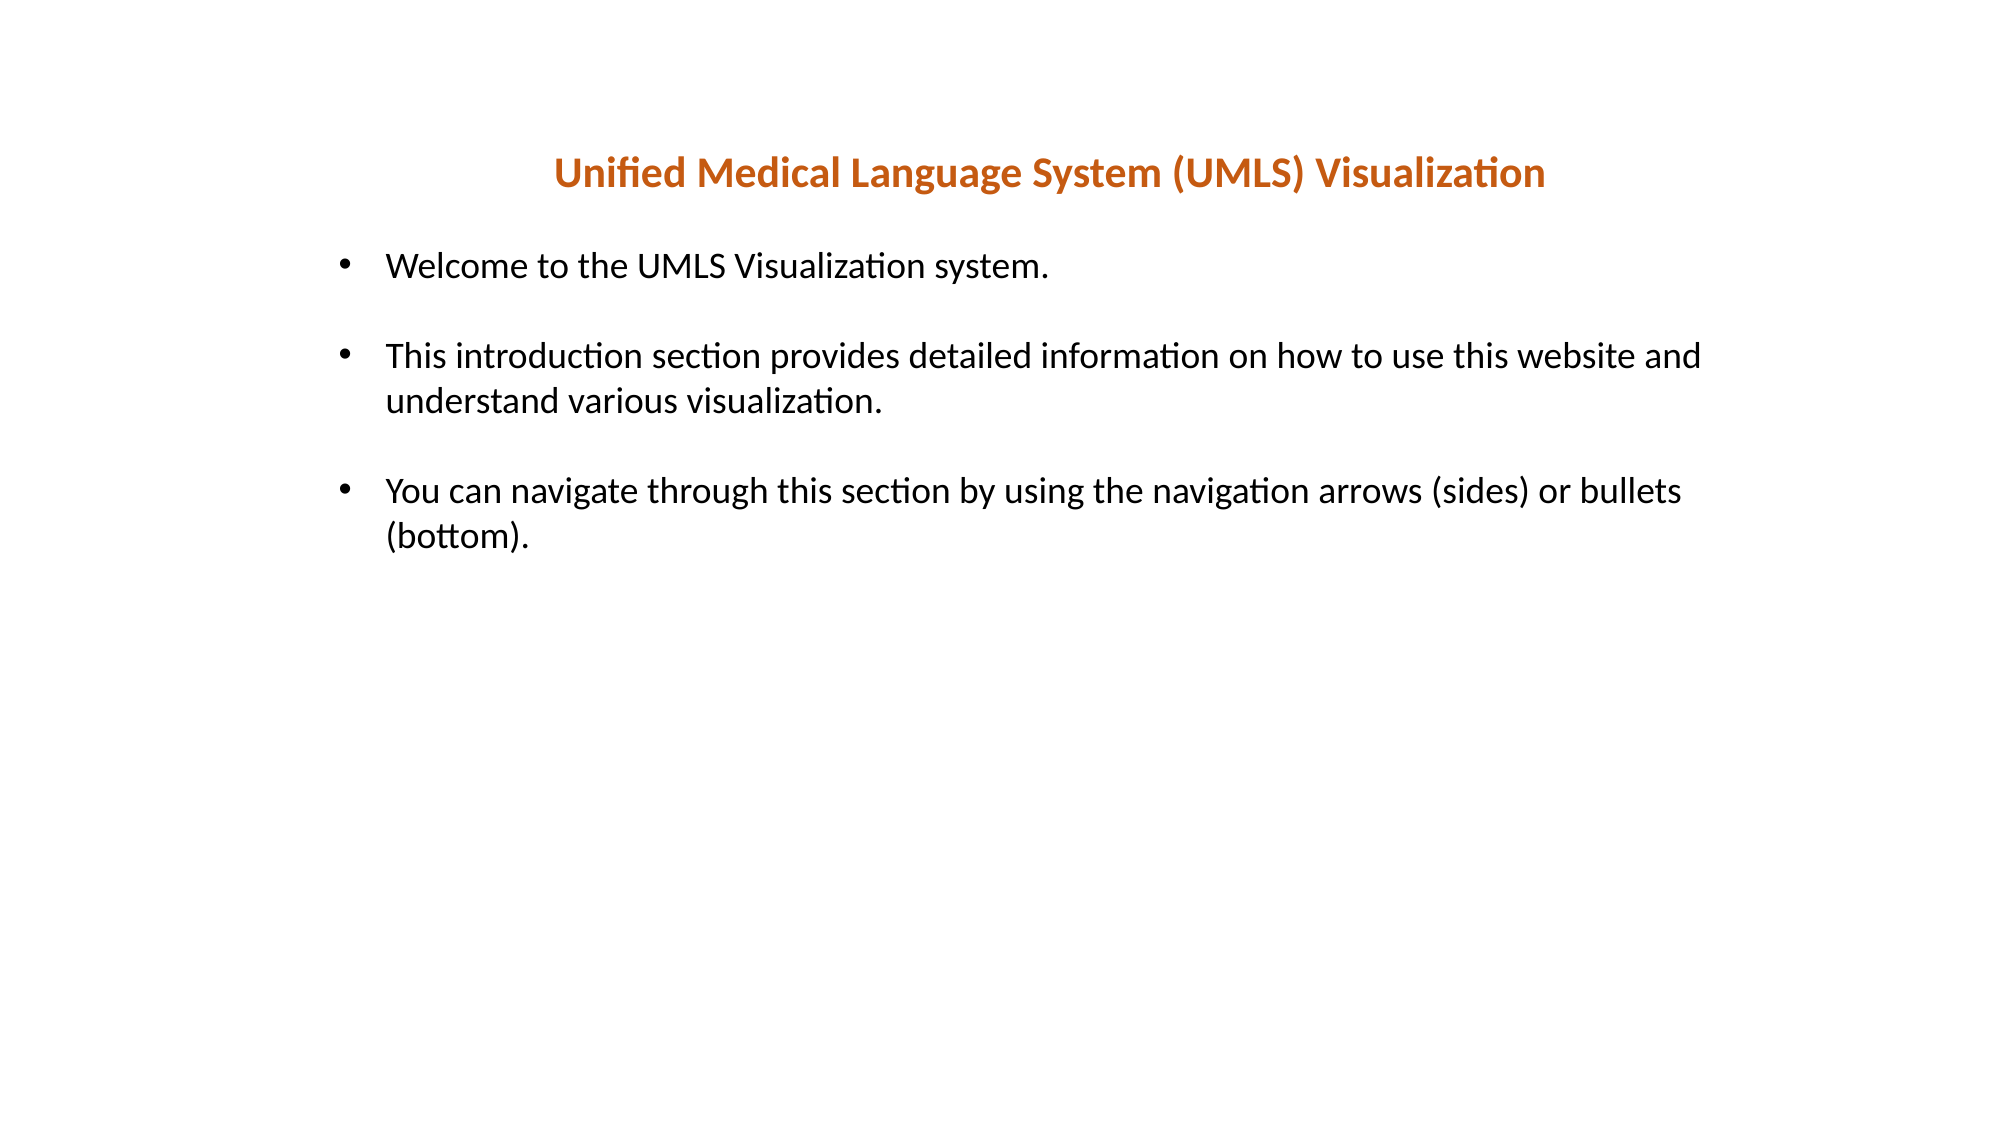

Unified Medical Language System (UMLS) Visualization

Welcome to the UMLS Visualization system.

This introduction section provides detailed information on how to use this website and understand various visualization.

You can navigate through this section by using the navigation arrows (sides) or bullets (bottom).